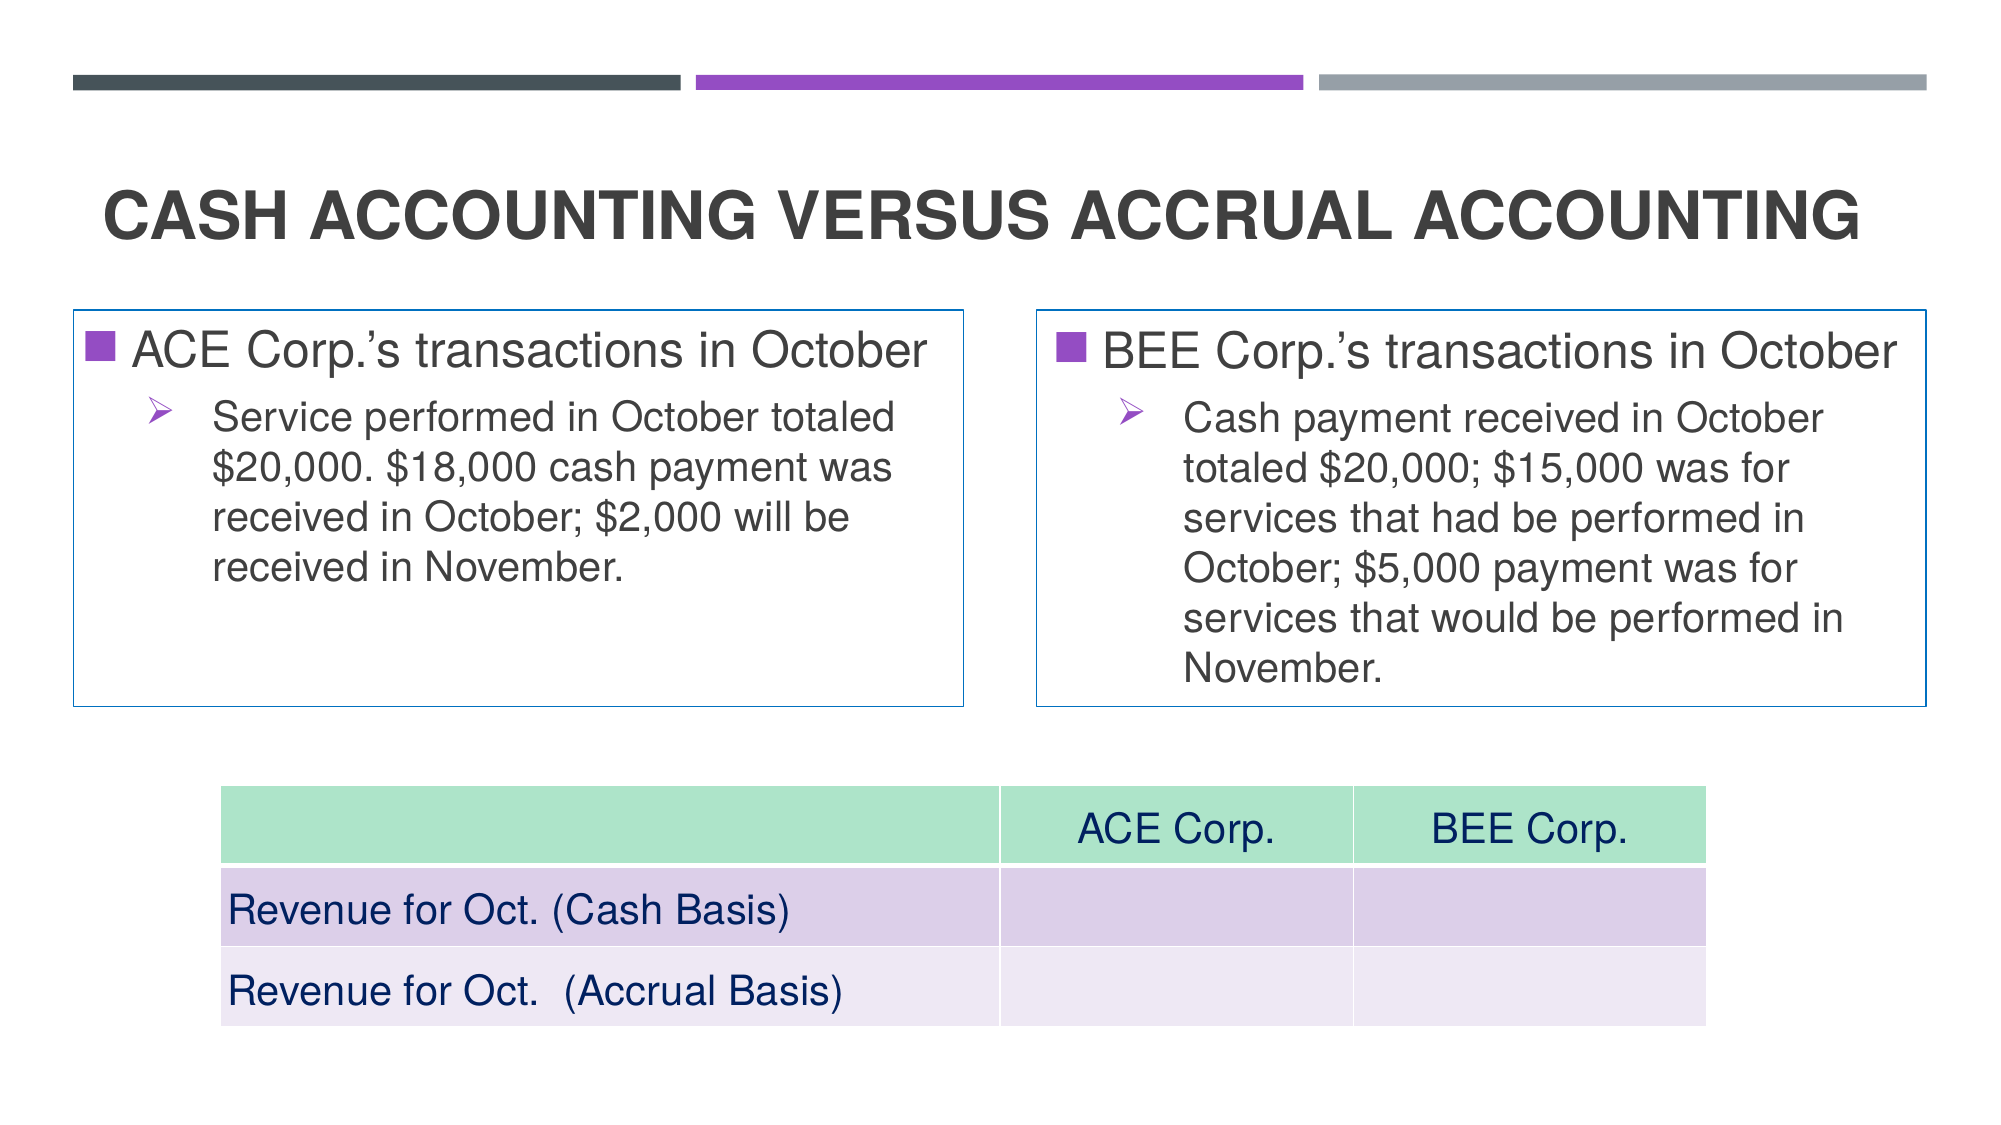

# Cash Accounting versus Accrual Accounting
ACE Corp.’s transactions in October
Service performed in October totaled $20,000. $18,000 cash payment was received in October; $2,000 will be received in November.

BEE Corp.’s transactions in October
Cash payment received in October totaled $20,000; $15,000 was for services that had be performed in October; $5,000 payment was for services that would be performed in November.
|  | ACE Corp. | BEE Corp. |
| --- | --- | --- |
| Revenue for Oct. (Cash Basis) |  |  |
| Revenue for Oct. (Accrual Basis) |  |  |
11